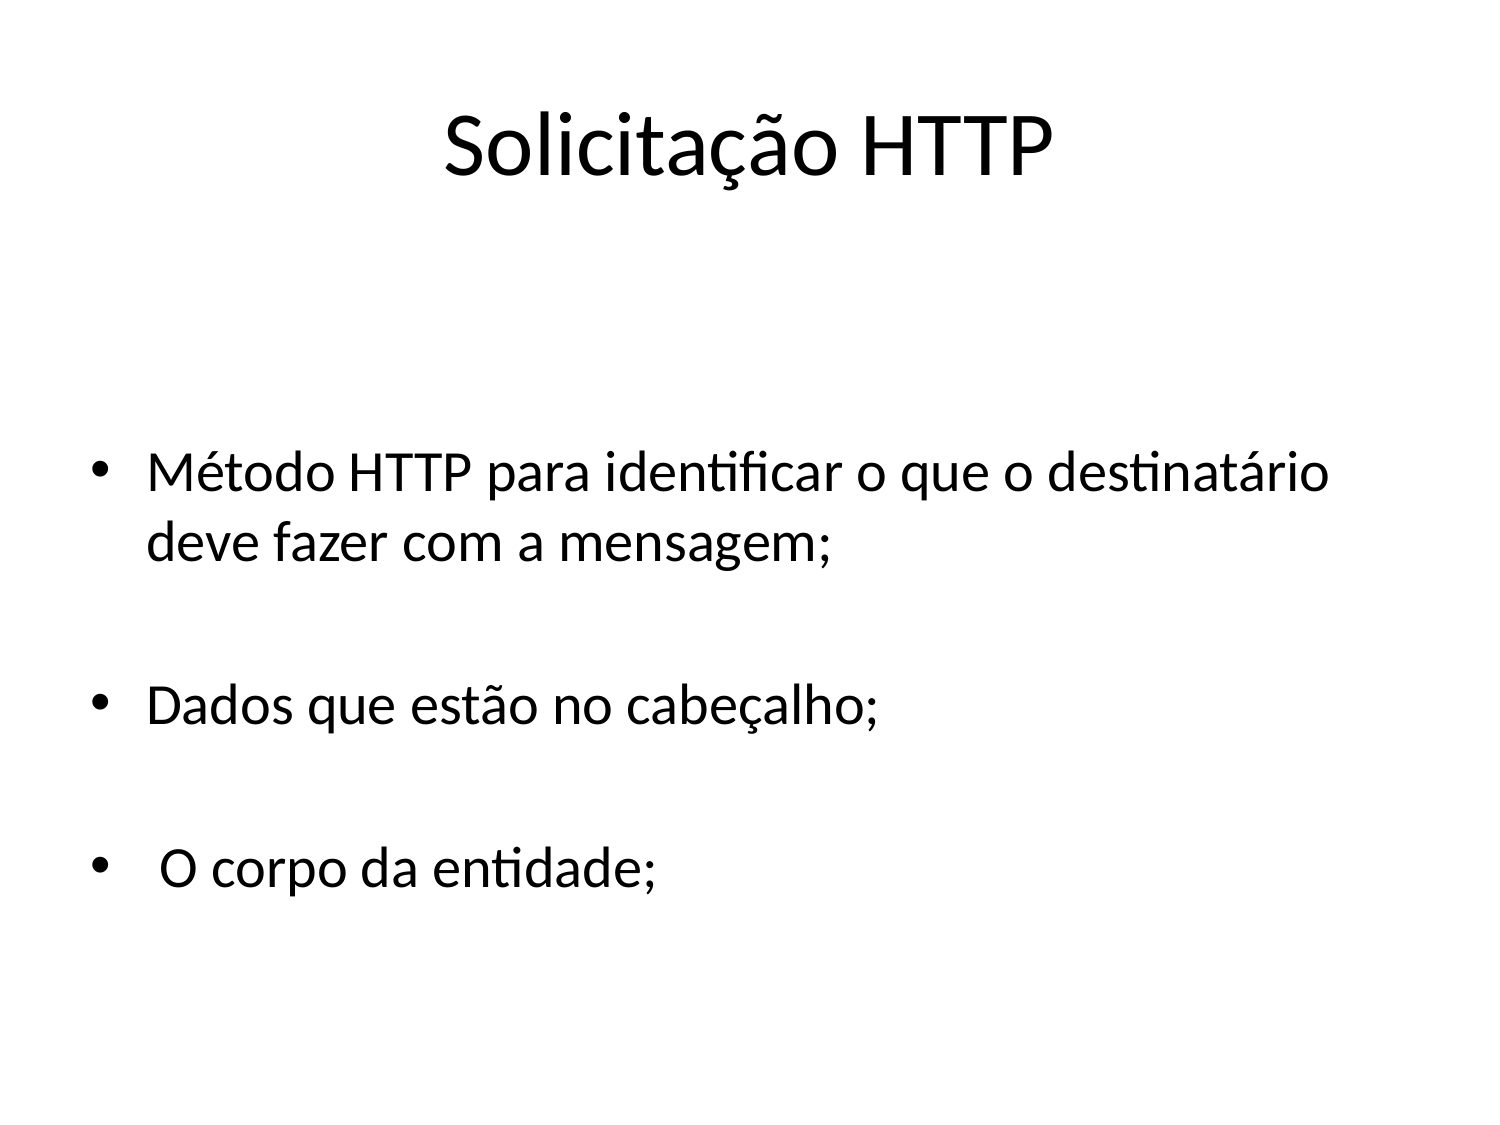

# Solicitação HTTP

Método HTTP para identificar o que o destinatário deve fazer com a mensagem;

Dados que estão no cabeçalho;

 O corpo da entidade;